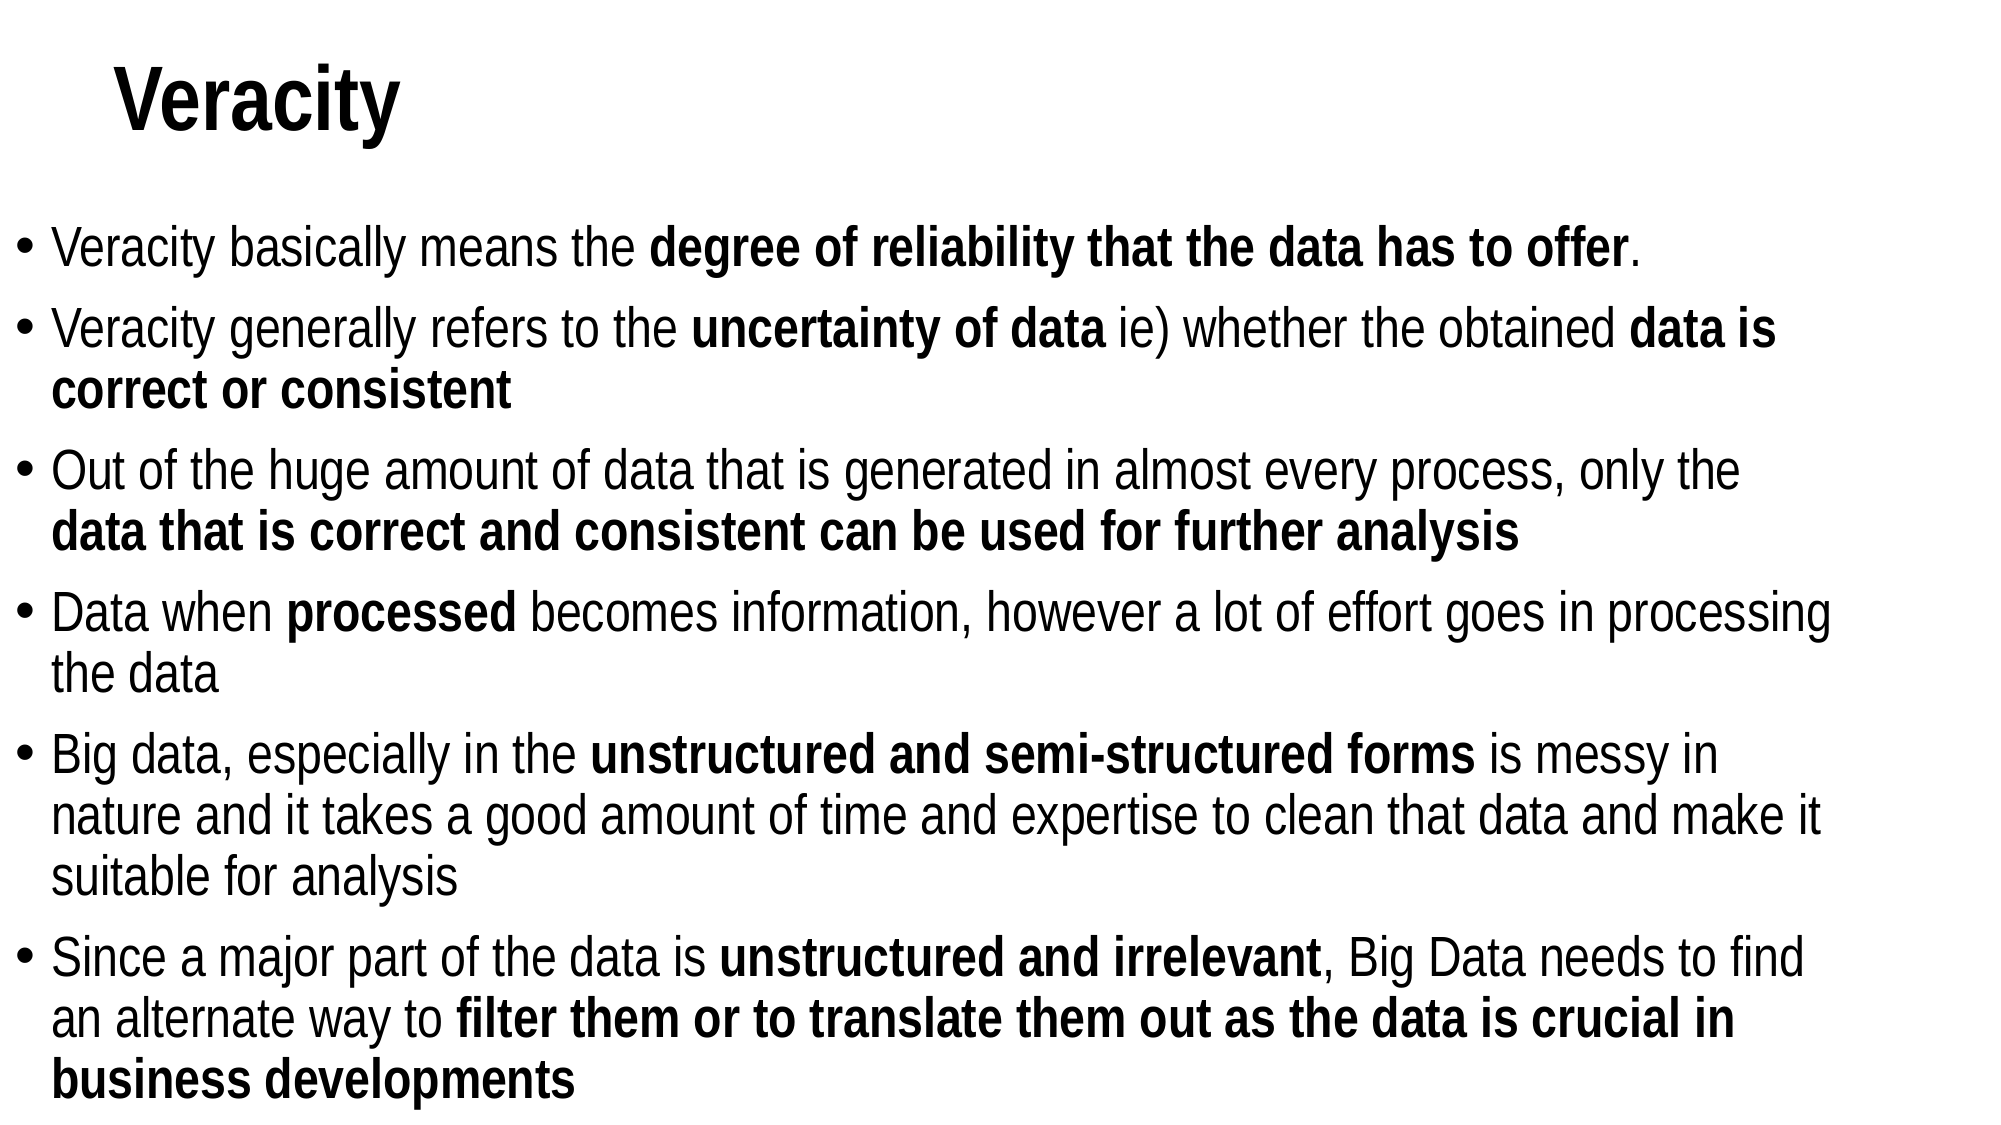

# Veracity
Veracity basically means the degree of reliability that the data has to offer.
Veracity generally refers to the uncertainty of data ie) whether the obtained data is correct or consistent
Out of the huge amount of data that is generated in almost every process, only the data that is correct and consistent can be used for further analysis
Data when processed becomes information, however a lot of effort goes in processing the data
Big data, especially in the unstructured and semi-structured forms is messy in nature and it takes a good amount of time and expertise to clean that data and make it suitable for analysis
Since a major part of the data is unstructured and irrelevant, Big Data needs to find an alternate way to filter them or to translate them out as the data is crucial in business developments